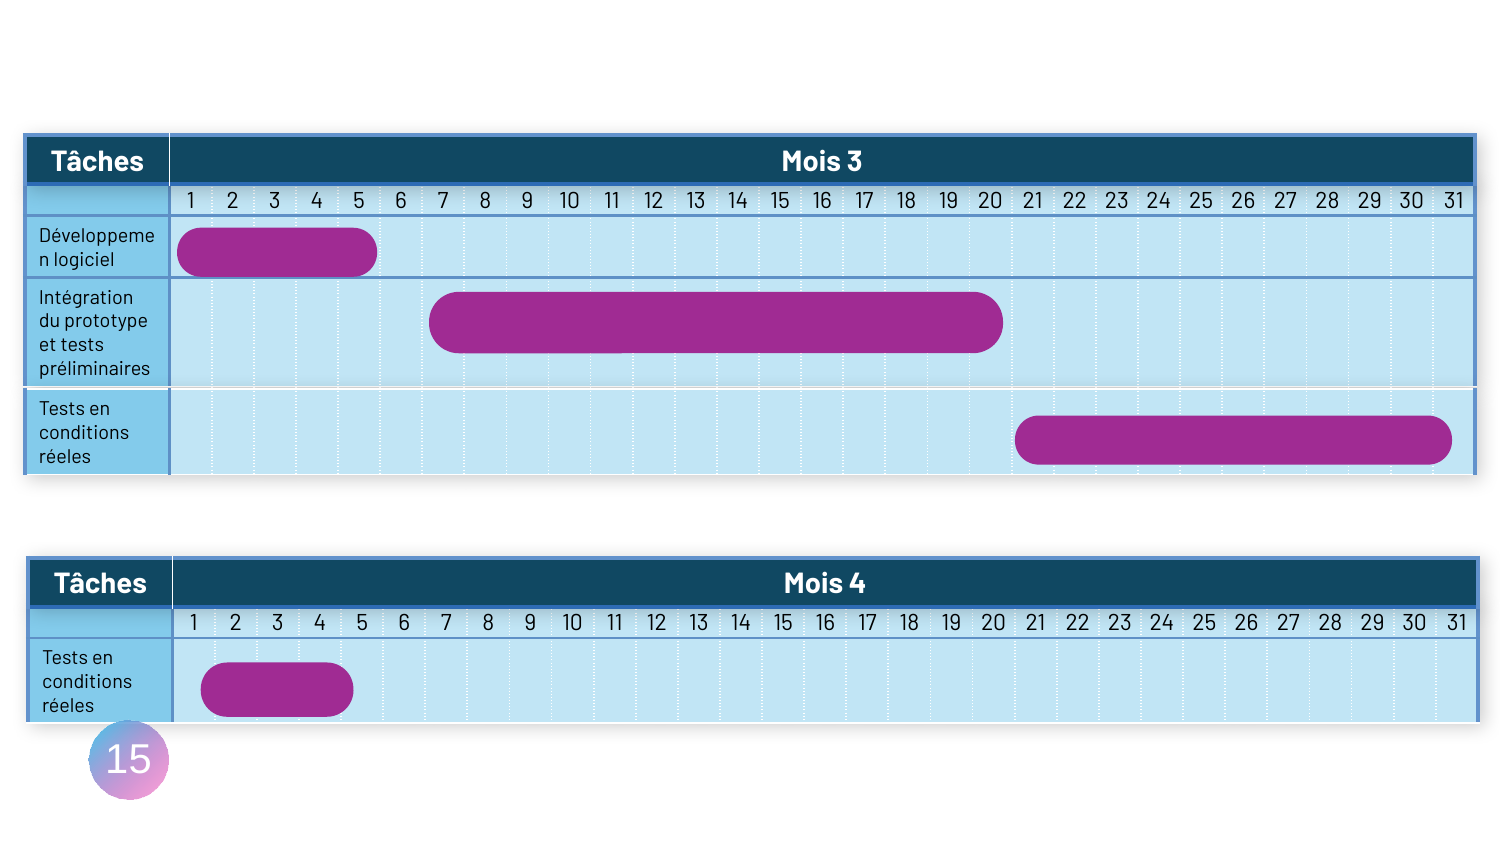

| Tâches | Mois 3 |
| --- | --- |
|  | 1 | 2 | 3 | 4 | 5 | 6 | 7 | 8 | 9 | 10 | 11 | 12 | 13 | 14 | 15 | 16 | 17 | 18 | 19 | 20 | 21 | 22 | 23 | 24 | 25 | 26 | 27 | 28 | 29 | 30 | 31 |
| --- | --- | --- | --- | --- | --- | --- | --- | --- | --- | --- | --- | --- | --- | --- | --- | --- | --- | --- | --- | --- | --- | --- | --- | --- | --- | --- | --- | --- | --- | --- | --- |
| Développemen logiciel |  |  |  |  |  |  |  |  |  |  |  |  |  |  |  |  |  |  |  |  |  |  |  |  |  |  |  |  |  |  |  |
| Intégration du prototype et tests préliminaires |  |  |  |  |  |  |  |  |  |  |  |  |  |  |  |  |  |  |  |  |  |  |  |  |  |  |  |  |  |  |  |

| Tests en conditions réeles |  |  |  |  |  |  |  |  |  |  |  |  |  |  |  |  |  |  |  |  |  |  |  |  |  |  |  |  |  |  |  |
| --- | --- | --- | --- | --- | --- | --- | --- | --- | --- | --- | --- | --- | --- | --- | --- | --- | --- | --- | --- | --- | --- | --- | --- | --- | --- | --- | --- | --- | --- | --- | --- |

| Tâches | Mois 4 |
| --- | --- |
|  | 1 | 2 | 3 | 4 | 5 | 6 | 7 | 8 | 9 | 10 | 11 | 12 | 13 | 14 | 15 | 16 | 17 | 18 | 19 | 20 | 21 | 22 | 23 | 24 | 25 | 26 | 27 | 28 | 29 | 30 | 31 |
| --- | --- | --- | --- | --- | --- | --- | --- | --- | --- | --- | --- | --- | --- | --- | --- | --- | --- | --- | --- | --- | --- | --- | --- | --- | --- | --- | --- | --- | --- | --- | --- |
| Tests en conditions réeles |  |  |  |  |  |  |  |  |  |  |  |  |  |  |  |  |  |  |  |  |  |  |  |  |  |  |  |  |  |  |  |

15